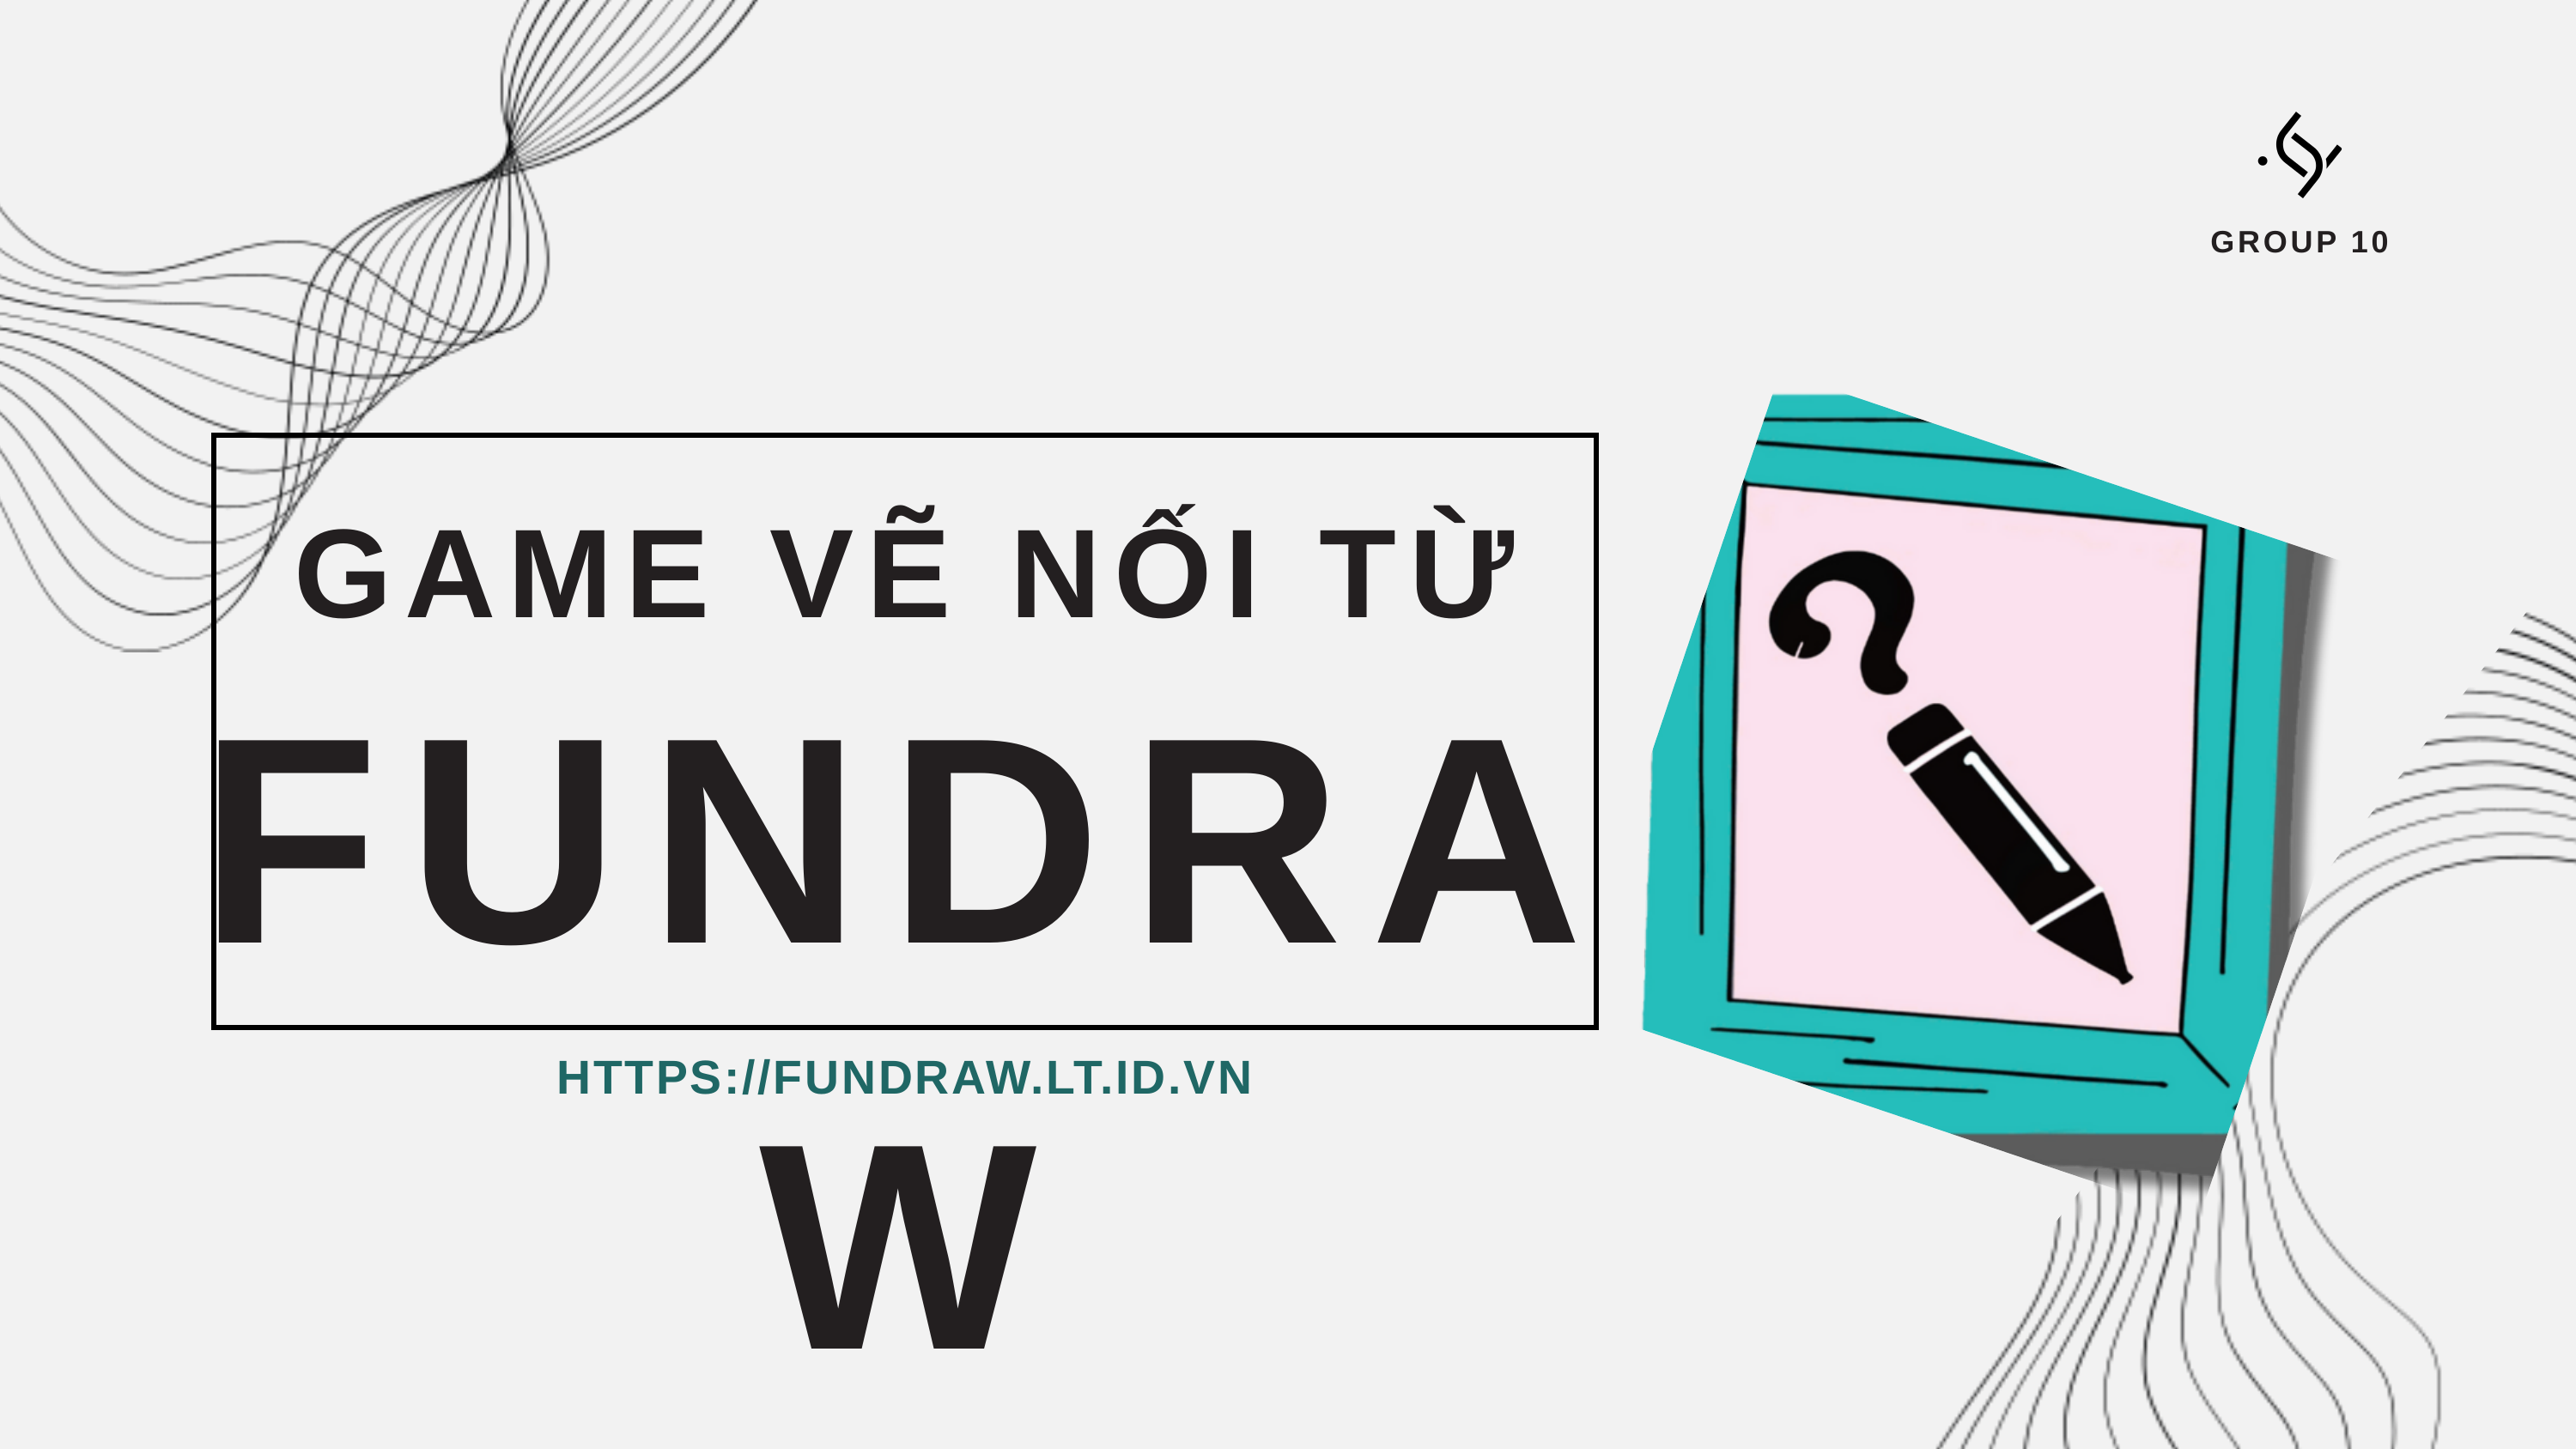

GROUP 10

GAME VẼ NỐI TỪ
FUNDRAW

HTTPS://FUNDRAW.LT.ID.VN